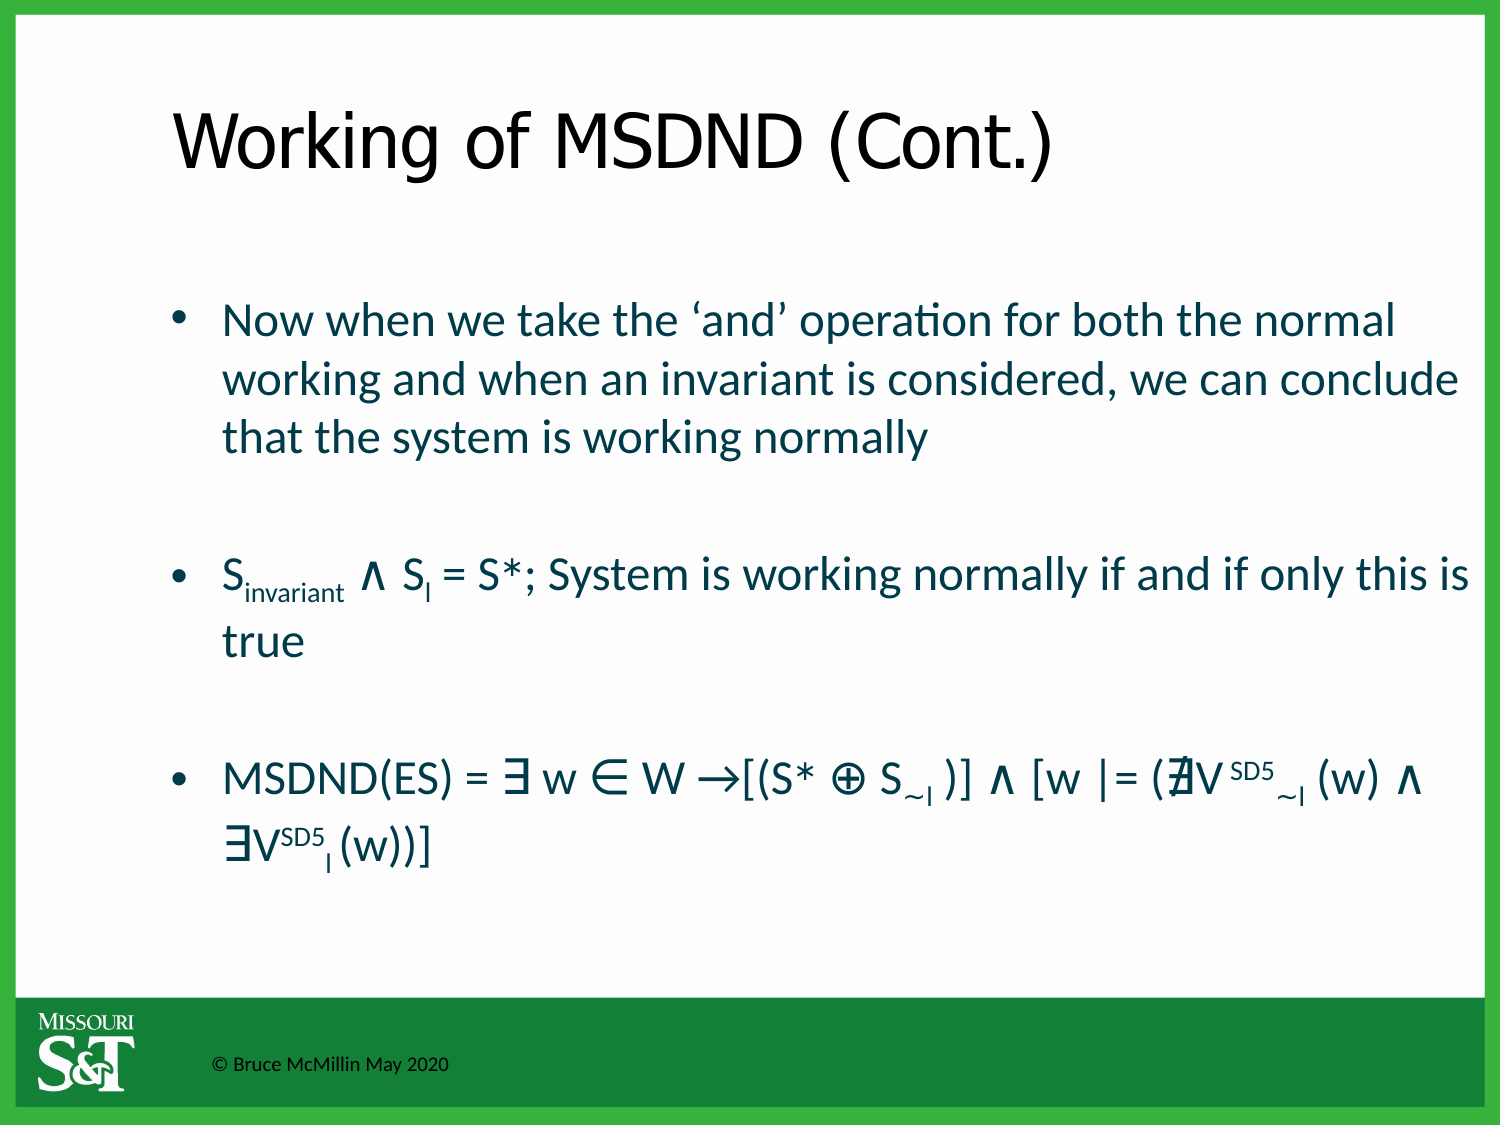

Working of MSDND (Cont.)

Now when we take the ‘and’ operation for both the normal working and when an invariant is considered, we can conclude that the system is working normally

Sinvariant ∧ Sl = S∗; System is working normally if and if only this is true

MSDND(ES) = ∃ w ∈ W →[(S∗ ⊕ S∼l )] ∧ [w |= (∄V SD5∼l (w) ∧ ∃VSD5l (w))]